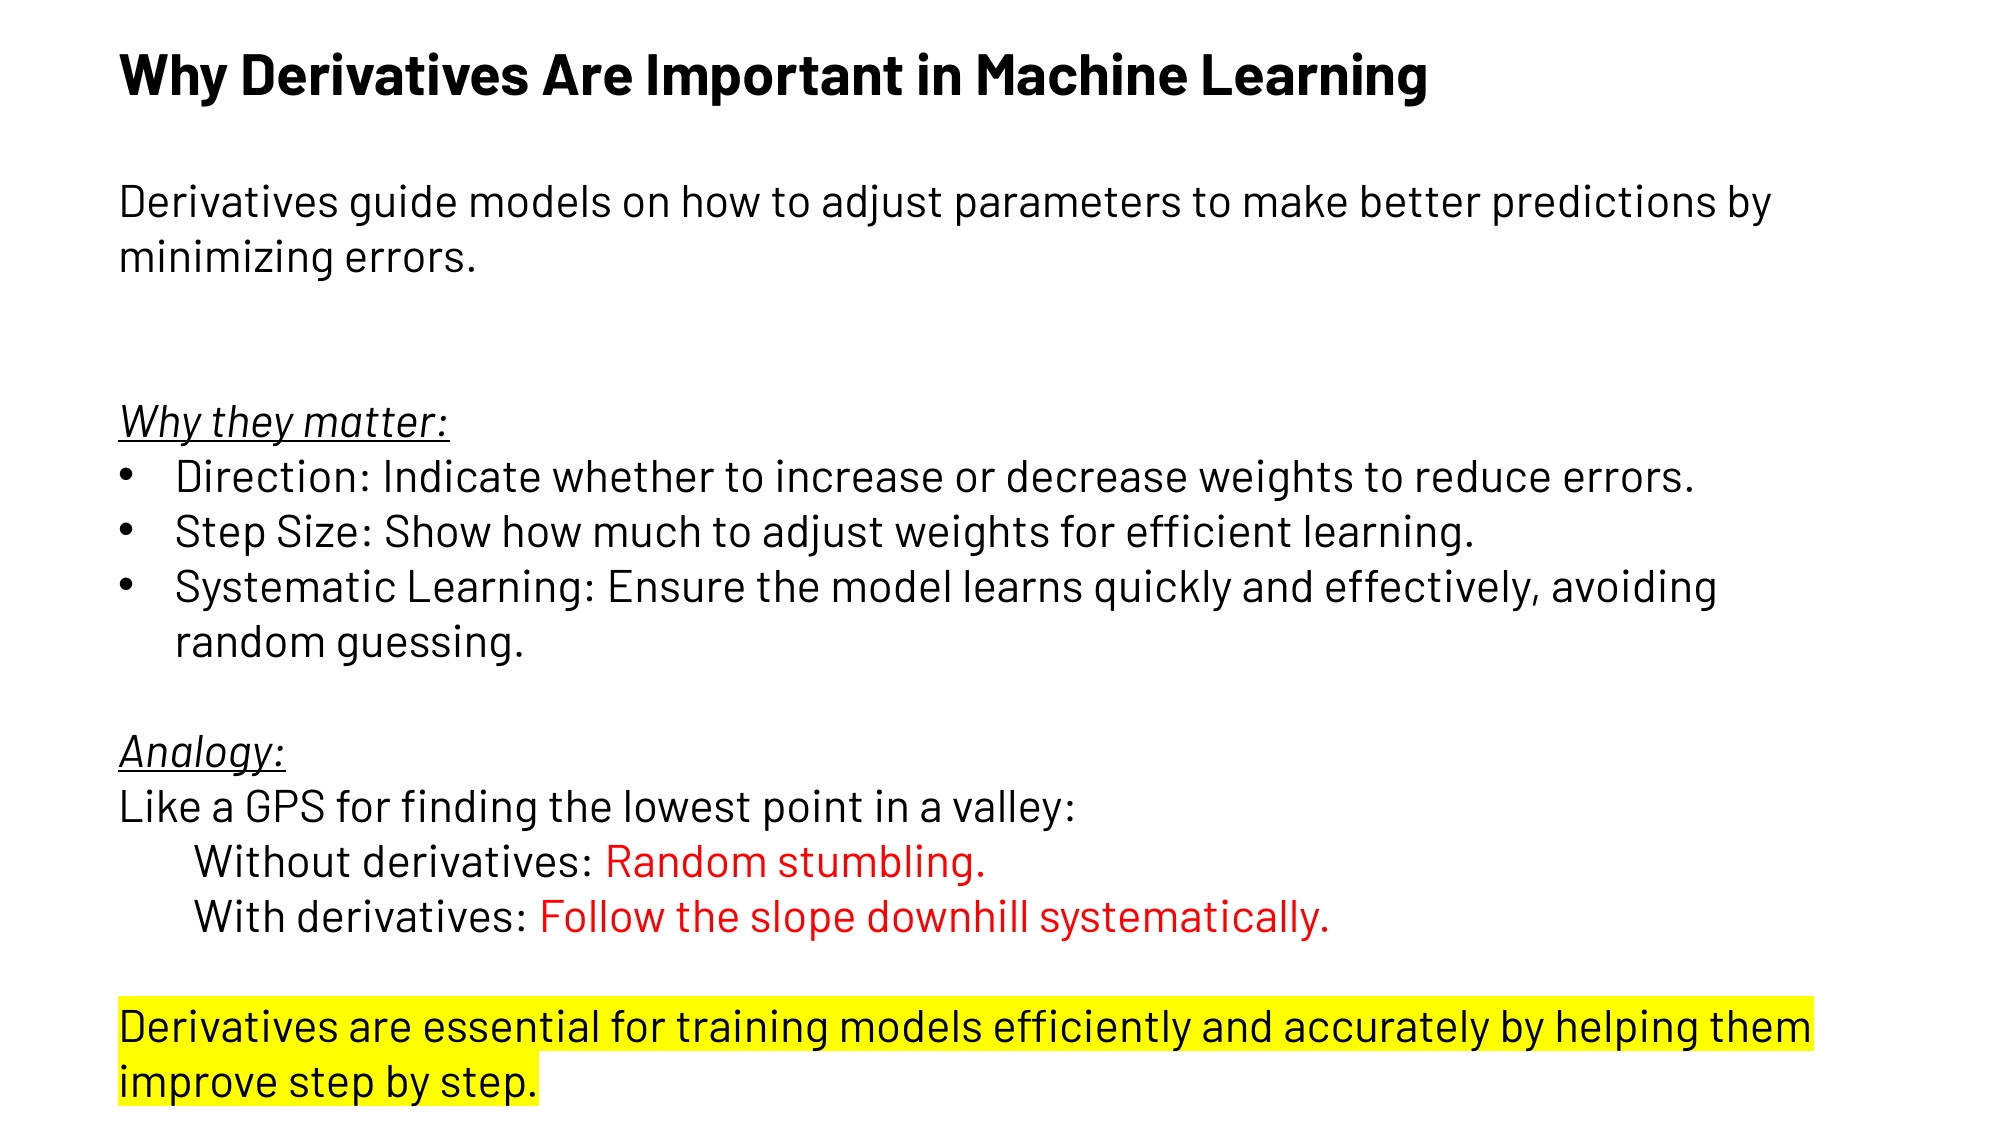

Why Derivatives Are Important in Machine Learning

Derivatives guide models on how to adjust parameters to make better predictions by minimizing errors.

Why they matter:
Direction: Indicate whether to increase or decrease weights to reduce errors.
Step Size: Show how much to adjust weights for efficient learning.
Systematic Learning: Ensure the model learns quickly and effectively, avoiding random guessing.

Analogy:
Like a GPS for finding the lowest point in a valley:
Without derivatives: Random stumbling.
With derivatives: Follow the slope downhill systematically.

Derivatives are essential for training models efficiently and accurately by helping them improve step by step.